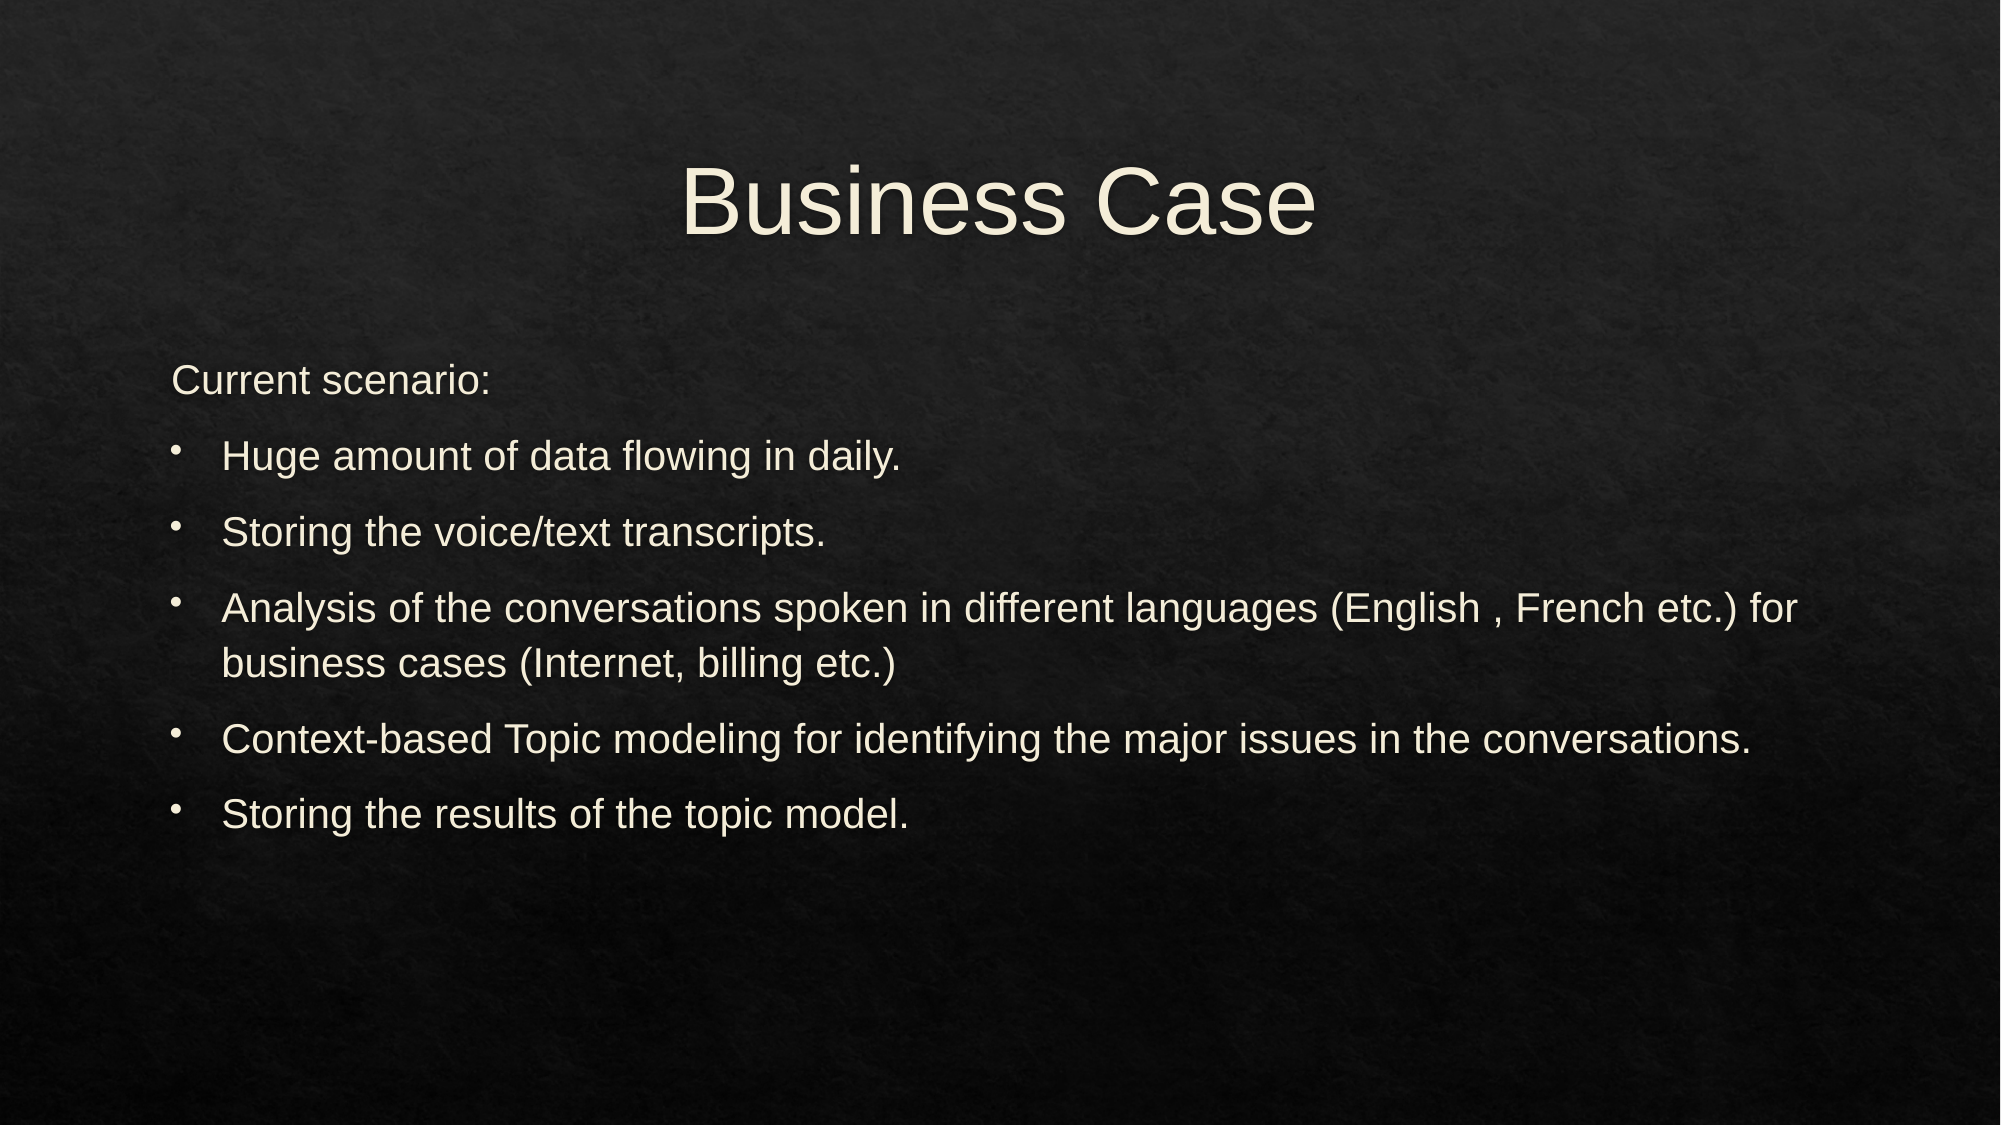

# Business Case
Current scenario:
Huge amount of data flowing in daily.
Storing the voice/text transcripts.
Analysis of the conversations spoken in different languages (English , French etc.) for business cases (Internet, billing etc.)
Context-based Topic modeling for identifying the major issues in the conversations.
Storing the results of the topic model.